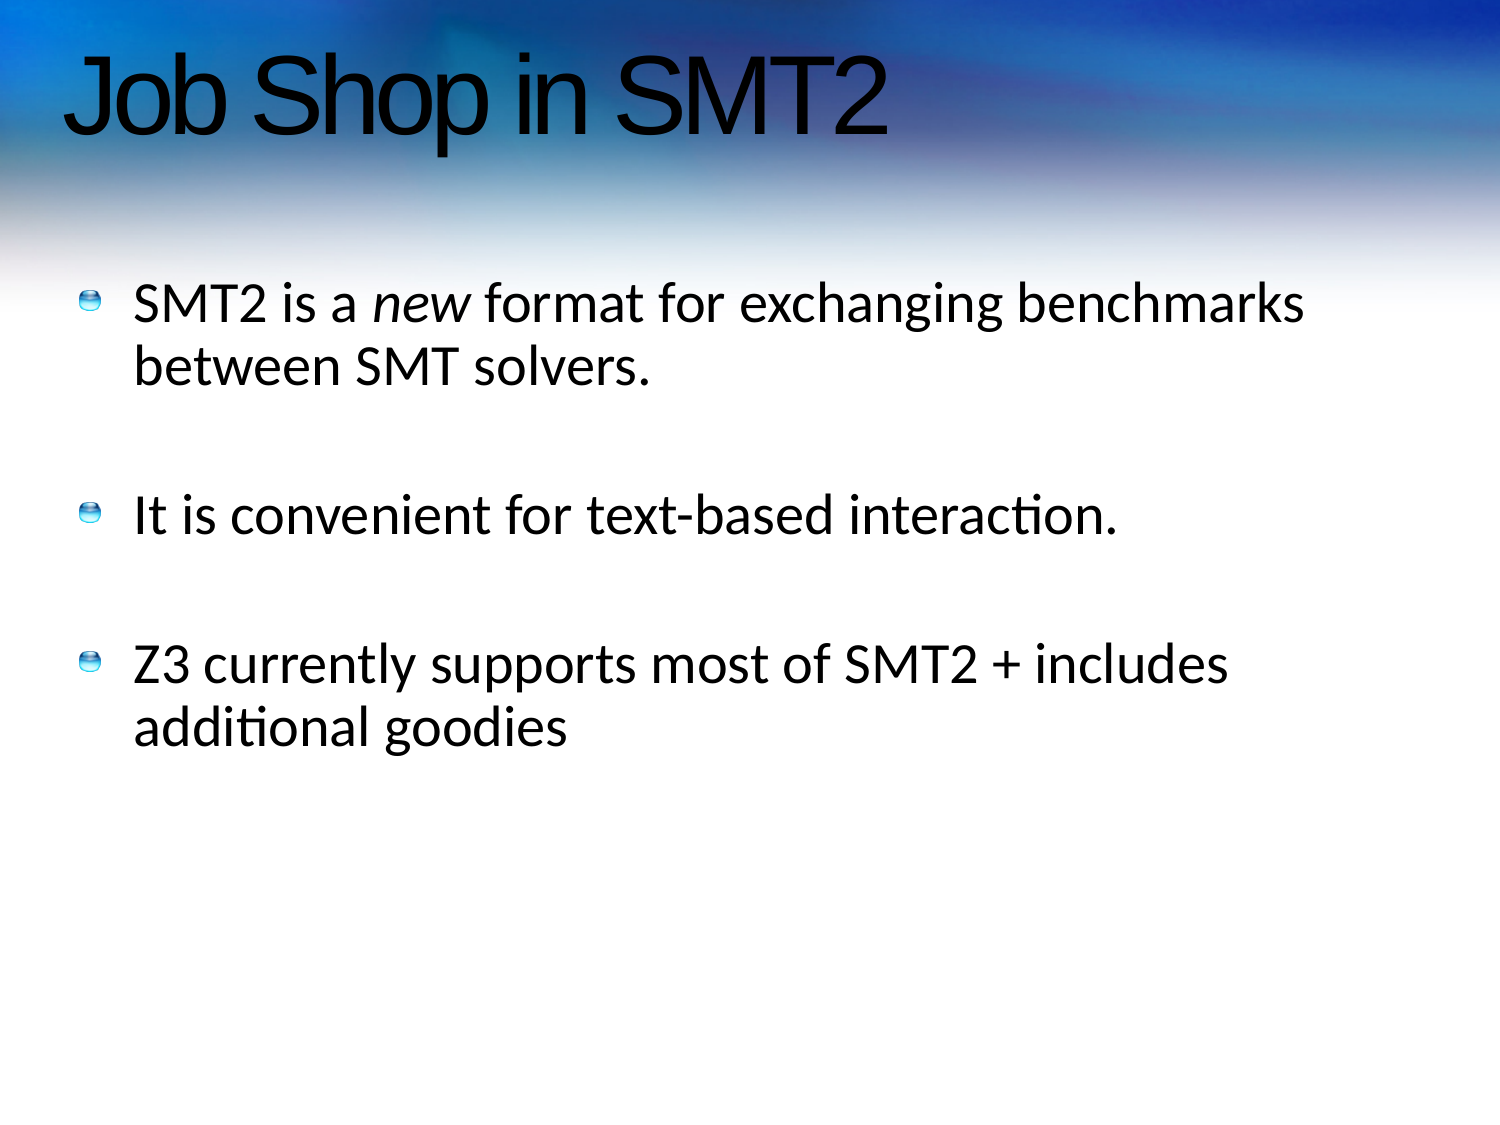

# Job Shop in SMT2
SMT2 is a new format for exchanging benchmarks between SMT solvers.

It is convenient for text-based interaction.

Z3 currently supports most of SMT2 + includes additional goodies
SMT@Microsoft